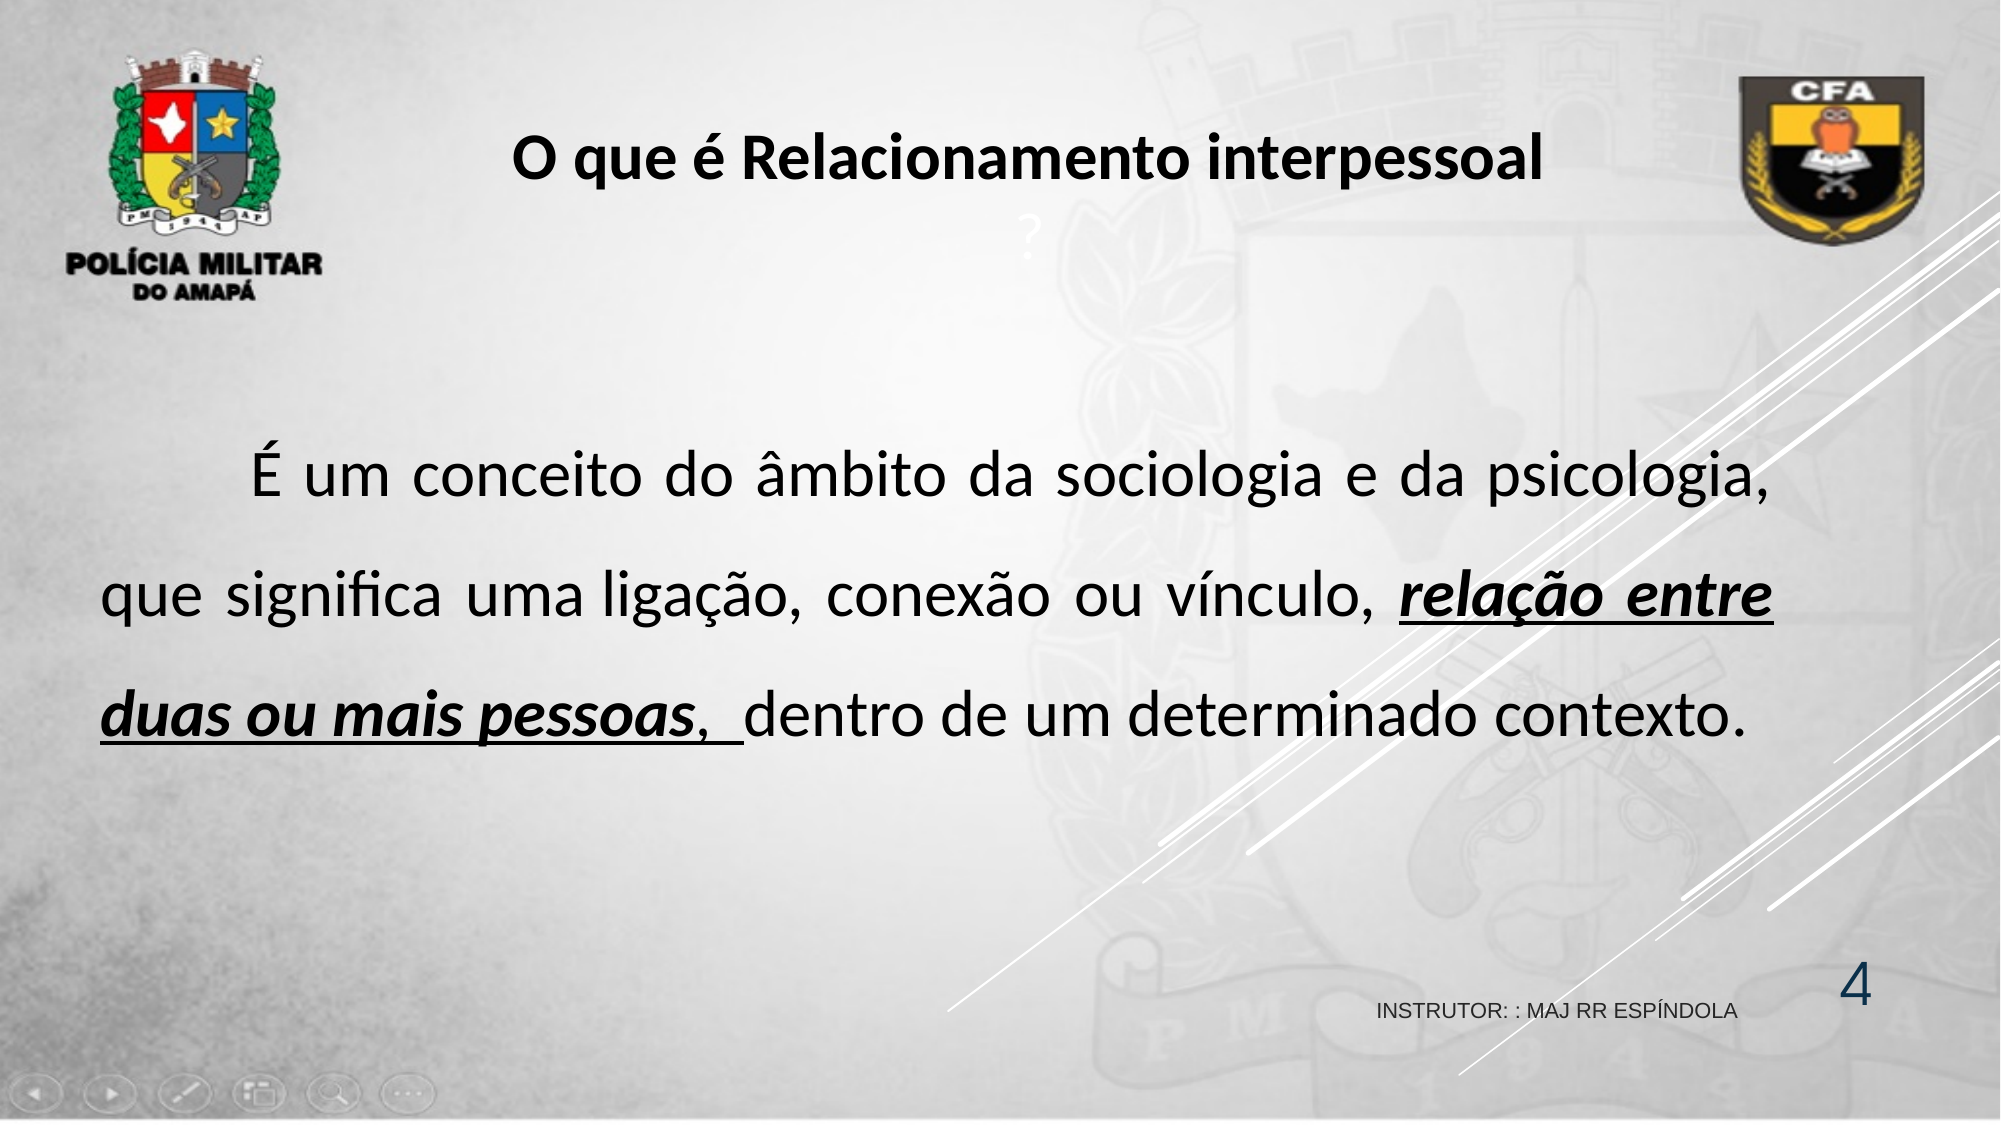

O que é Relacionamento interpessoal
?
	É um conceito do âmbito da sociologia e da psicologia, que significa uma ligação, conexão ou vínculo, relação entre duas ou mais pessoas,  dentro de um determinado contexto.

4
INSTRUTOR: : MAJ RR ESPÍNDOLA